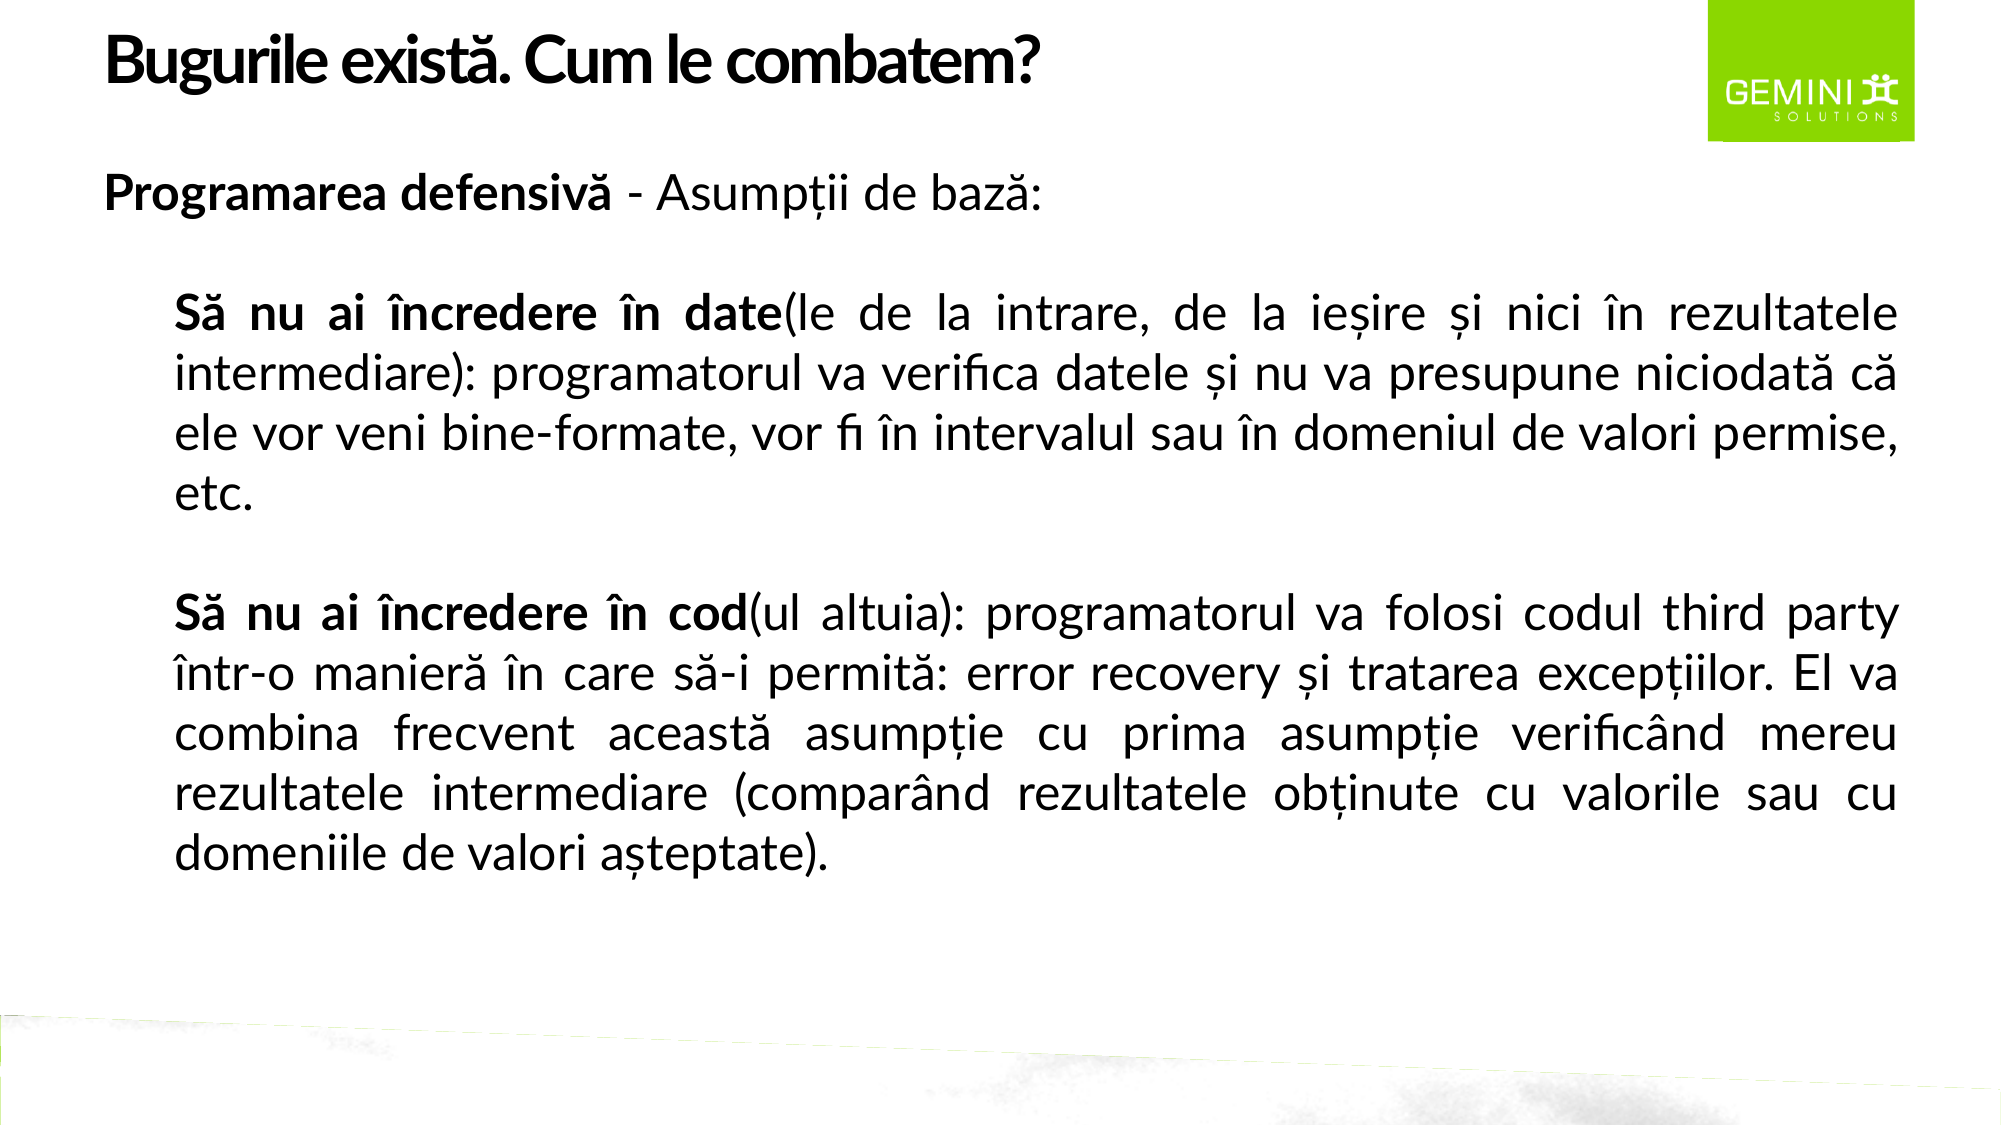

Bugurile există. Cum le combatem?

Programarea defensivă - Asumpții de bază:

Să nu ai încredere în date(le de la intrare, de la ieșire și nici în rezultatele intermediare): programatorul va verifica datele și nu va presupune niciodată că ele vor veni bine-formate, vor fi în intervalul sau în domeniul de valori permise, etc.

Să nu ai încredere în cod(ul altuia): programatorul va folosi codul third party într-o manieră în care să-i permită: error recovery și tratarea excepțiilor. El va combina frecvent această asumpție cu prima asumpție verificând mereu rezultatele intermediare (comparând rezultatele obținute cu valorile sau cu domeniile de valori așteptate).
GEMINI SOLUTIONS – MAKING SOFTWARE HAPPEN